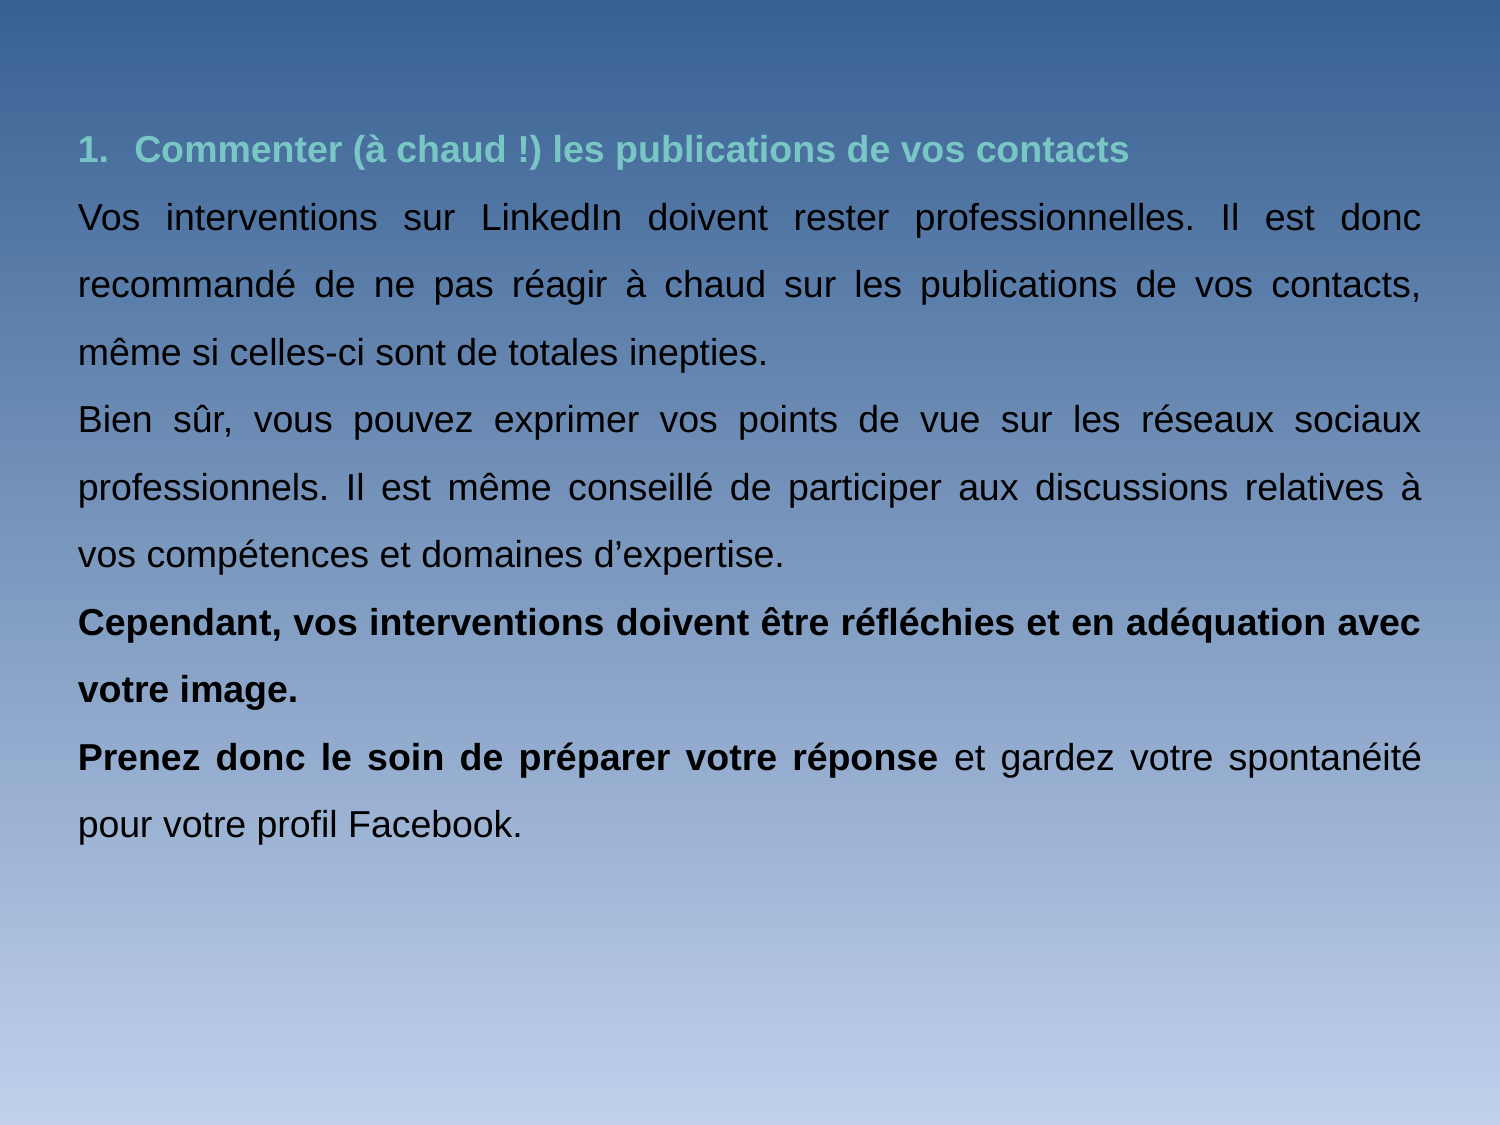

Commenter (à chaud !) les publications de vos contacts
Vos interventions sur LinkedIn doivent rester professionnelles. Il est donc recommandé de ne pas réagir à chaud sur les publications de vos contacts, même si celles-ci sont de totales inepties.
Bien sûr, vous pouvez exprimer vos points de vue sur les réseaux sociaux professionnels. Il est même conseillé de participer aux discussions relatives à vos compétences et domaines d’expertise.
Cependant, vos interventions doivent être réfléchies et en adéquation avec votre image.
Prenez donc le soin de préparer votre réponse et gardez votre spontanéité pour votre profil Facebook.